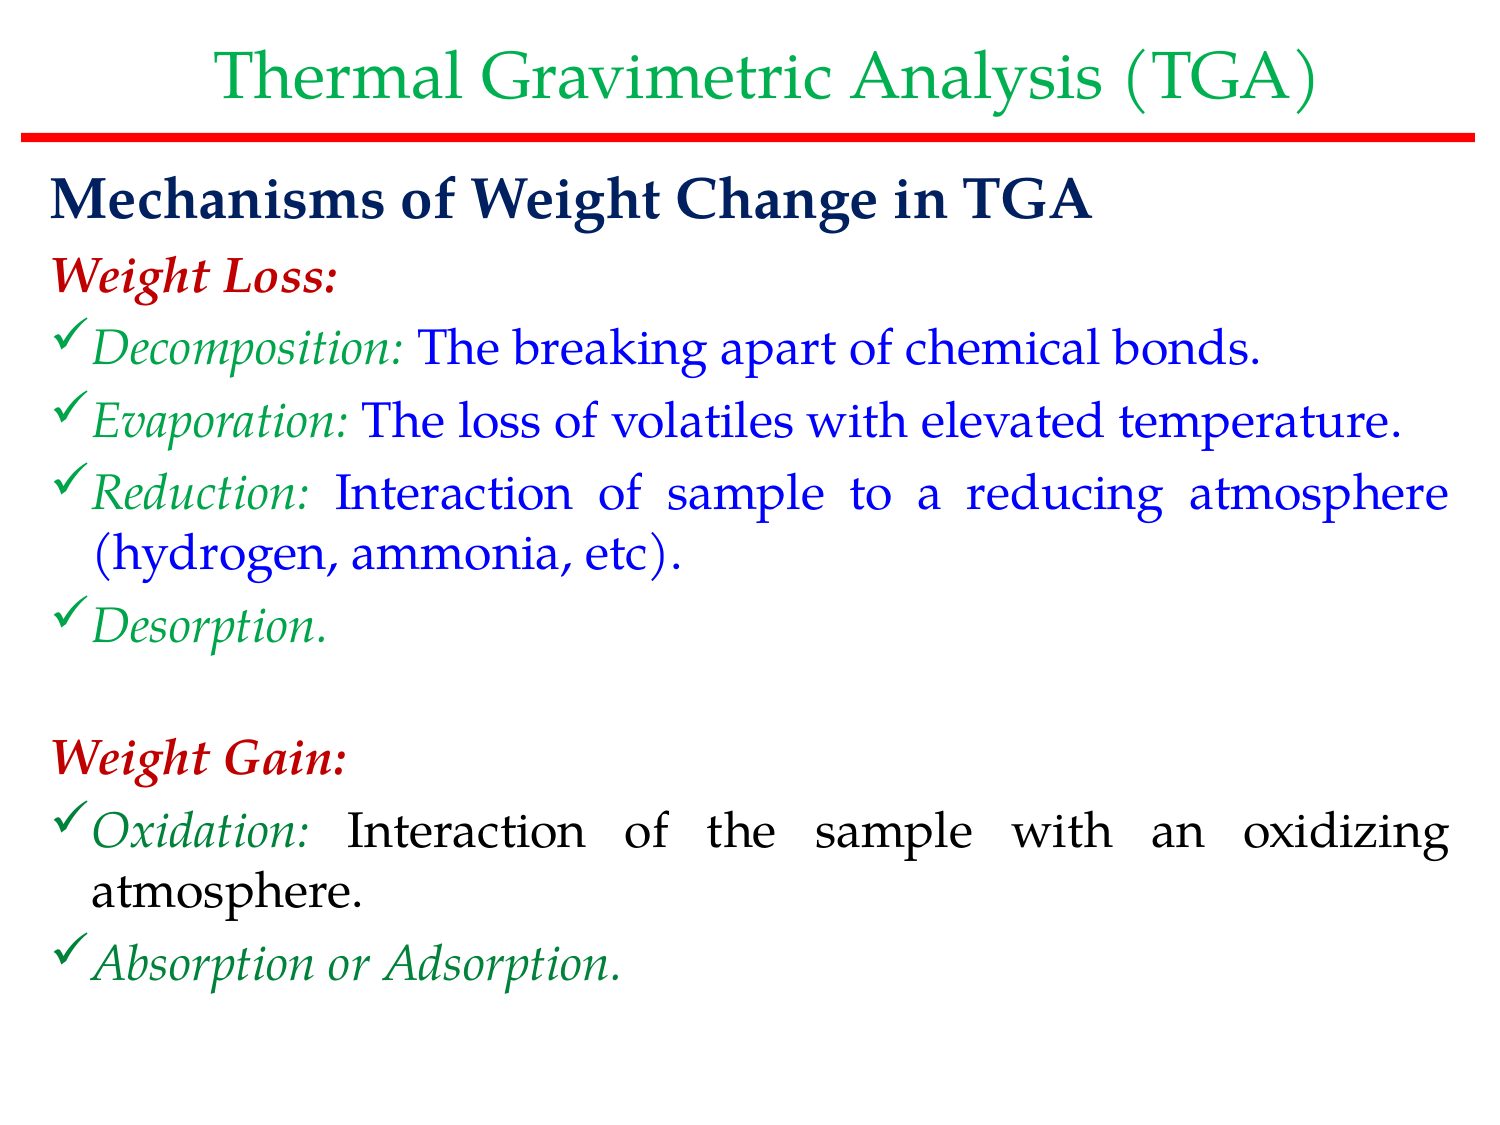

Thermal Gravimetric Analysis (TGA)

Mechanisms of Weight Change in TGA
Weight Loss:
Decomposition: The breaking apart of chemical bonds.
Evaporation: The loss of volatiles with elevated temperature.
Reduction: Interaction of sample to a reducing atmosphere (hydrogen, ammonia, etc).
Desorption.

Weight Gain:
Oxidation: Interaction of the sample with an oxidizing atmosphere.
Absorption or Adsorption.